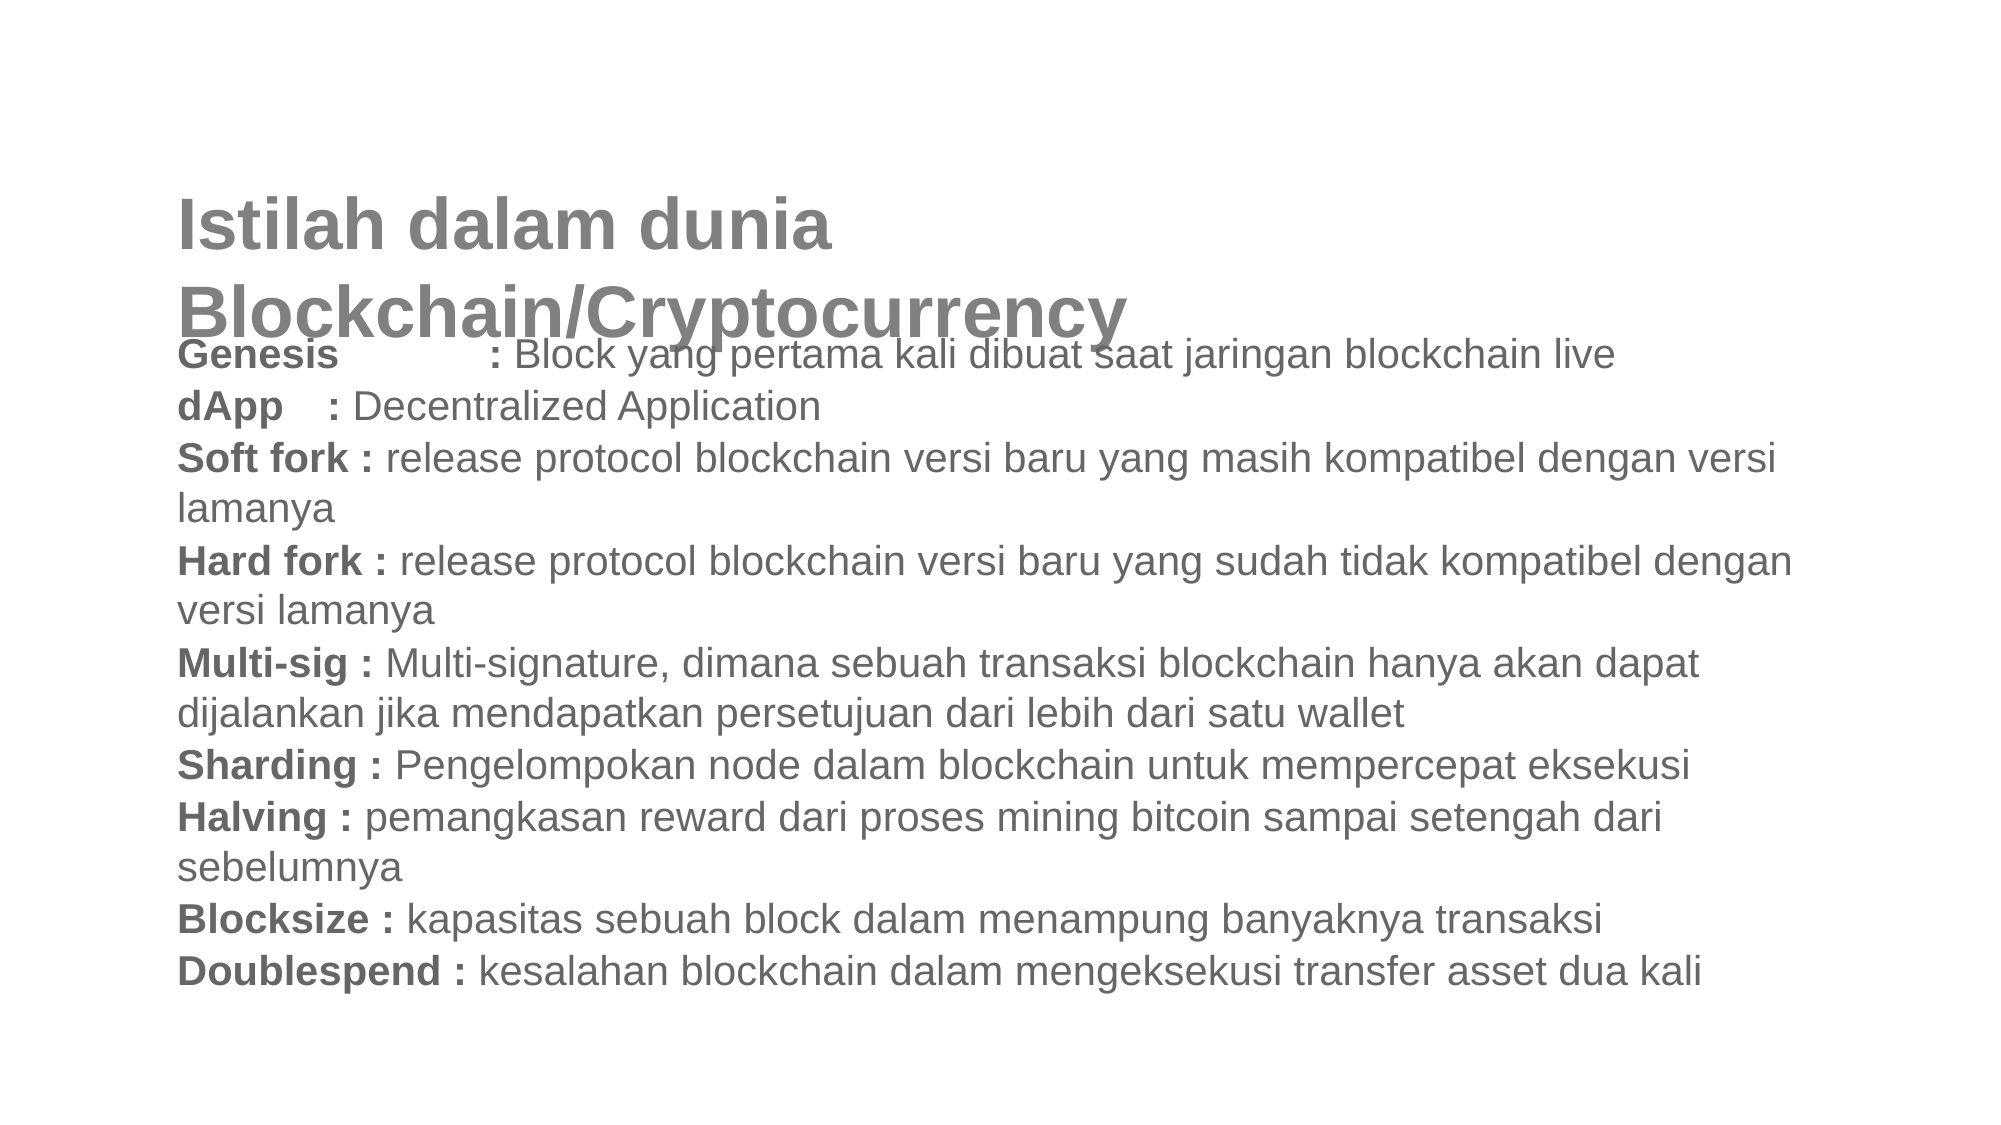

Istilah dalam dunia Blockchain/Cryptocurrency
Genesis	 : Block yang pertama kali dibuat saat jaringan blockchain live
dApp 	: Decentralized Application
Soft fork : release protocol blockchain versi baru yang masih kompatibel dengan versi lamanya
Hard fork : release protocol blockchain versi baru yang sudah tidak kompatibel dengan versi lamanya
Multi-sig : Multi-signature, dimana sebuah transaksi blockchain hanya akan dapat dijalankan jika mendapatkan persetujuan dari lebih dari satu wallet
Sharding : Pengelompokan node dalam blockchain untuk mempercepat eksekusi
Halving : pemangkasan reward dari proses mining bitcoin sampai setengah dari sebelumnya
Blocksize : kapasitas sebuah block dalam menampung banyaknya transaksi
Doublespend : kesalahan blockchain dalam mengeksekusi transfer asset dua kali